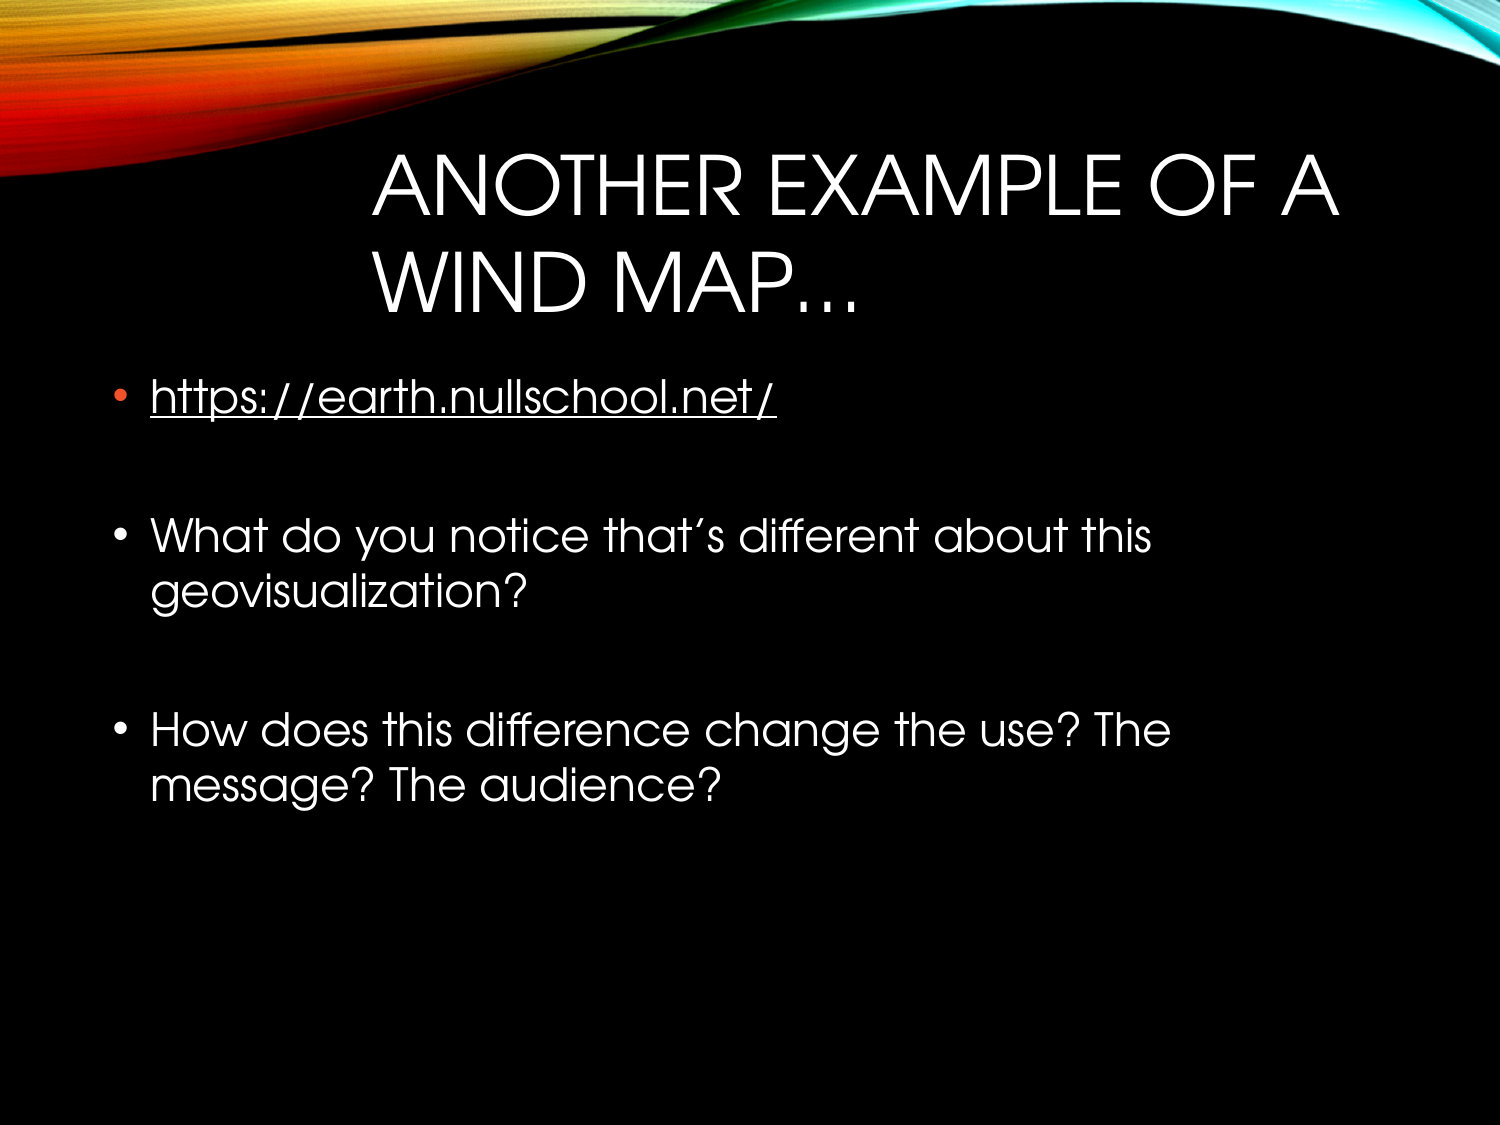

# Another example of a wind map…
https://earth.nullschool.net/

What do you notice that’s different about this geovisualization?

How does this difference change the use? The message? The audience?